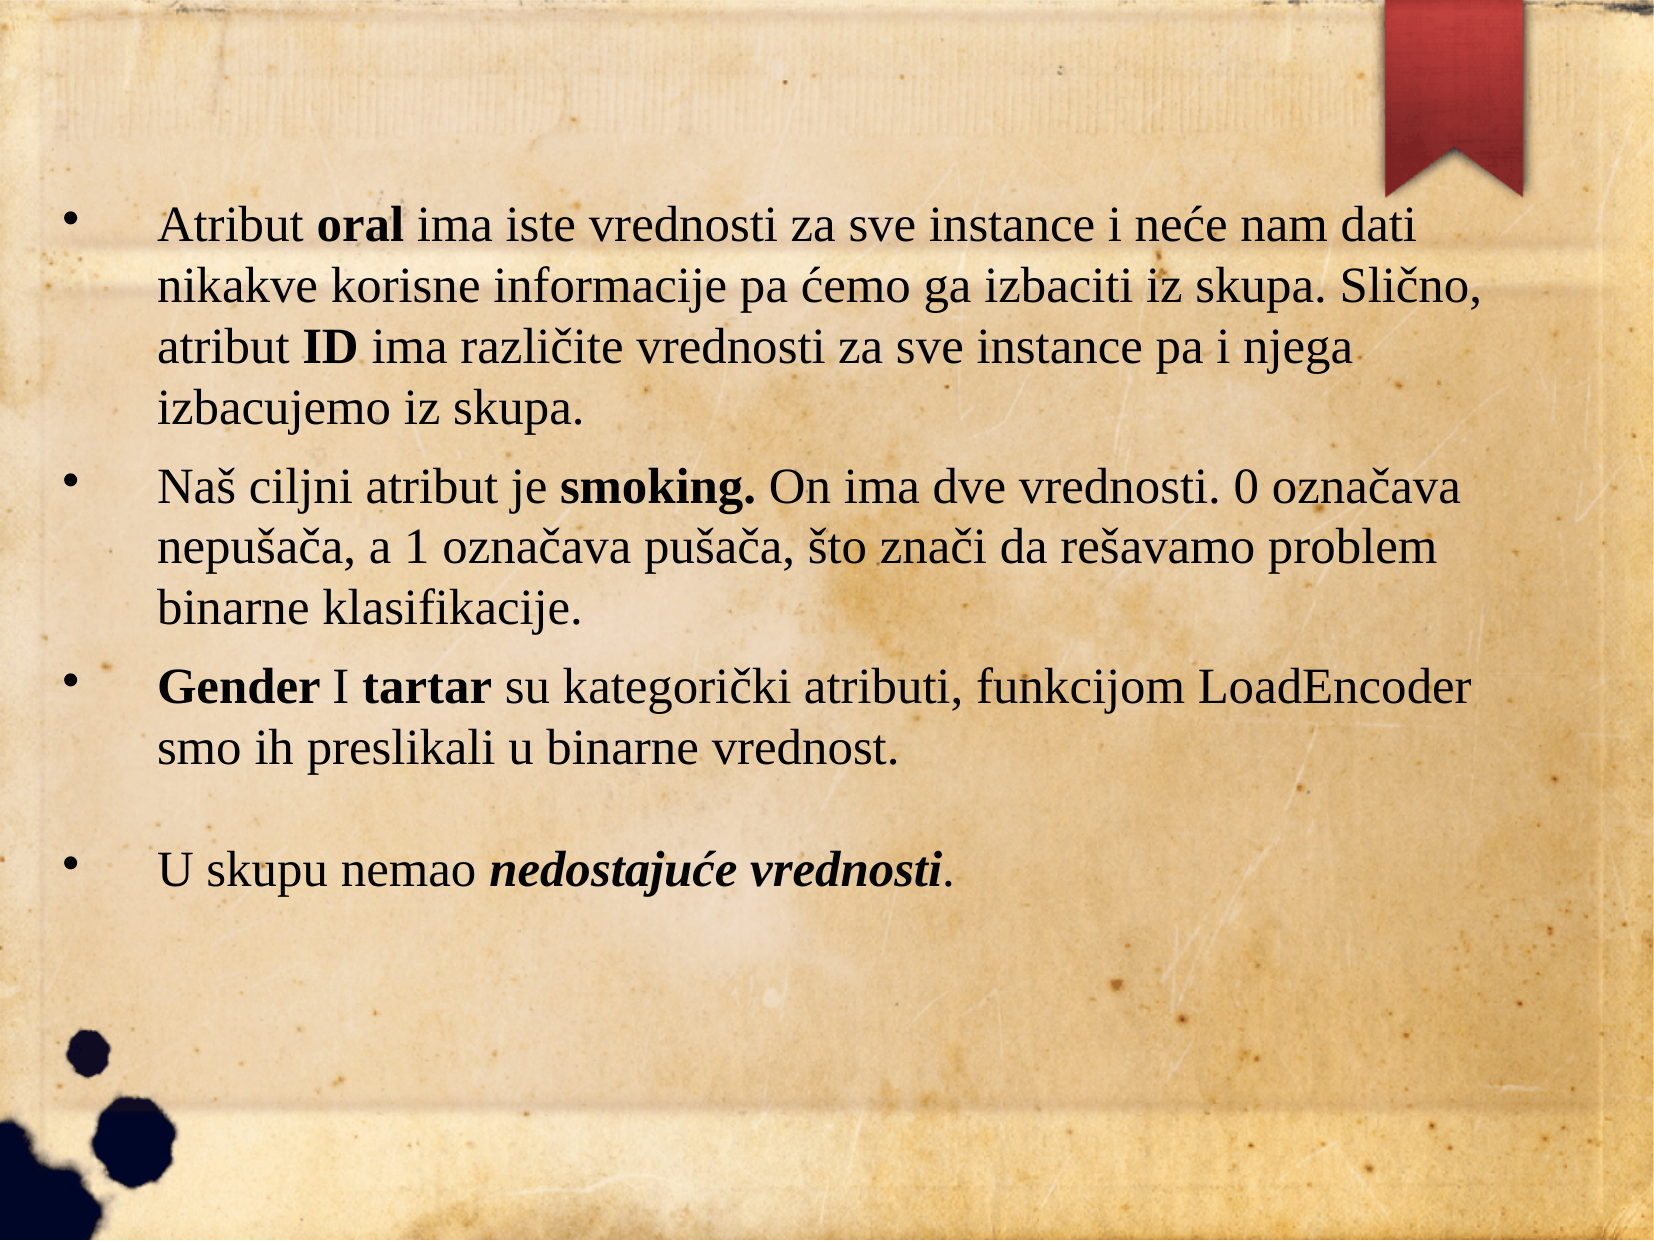

Atribut oral ima iste vrednosti za sve instance i neće nam dati nikakve korisne informacije pa ćemo ga izbaciti iz skupa. Slično, atribut ID ima različite vrednosti za sve instance pa i njega izbacujemo iz skupa.
Naš ciljni atribut je smoking. On ima dve vrednosti. 0 označava nepušača, a 1 označava pušača, što znači da rešavamo problem binarne klasifikacije.
Gender I tartar su kategorički atributi, funkcijom LoadEncoder smo ih preslikali u binarne vrednost.

U skupu nemao nedostajuće vrednosti.